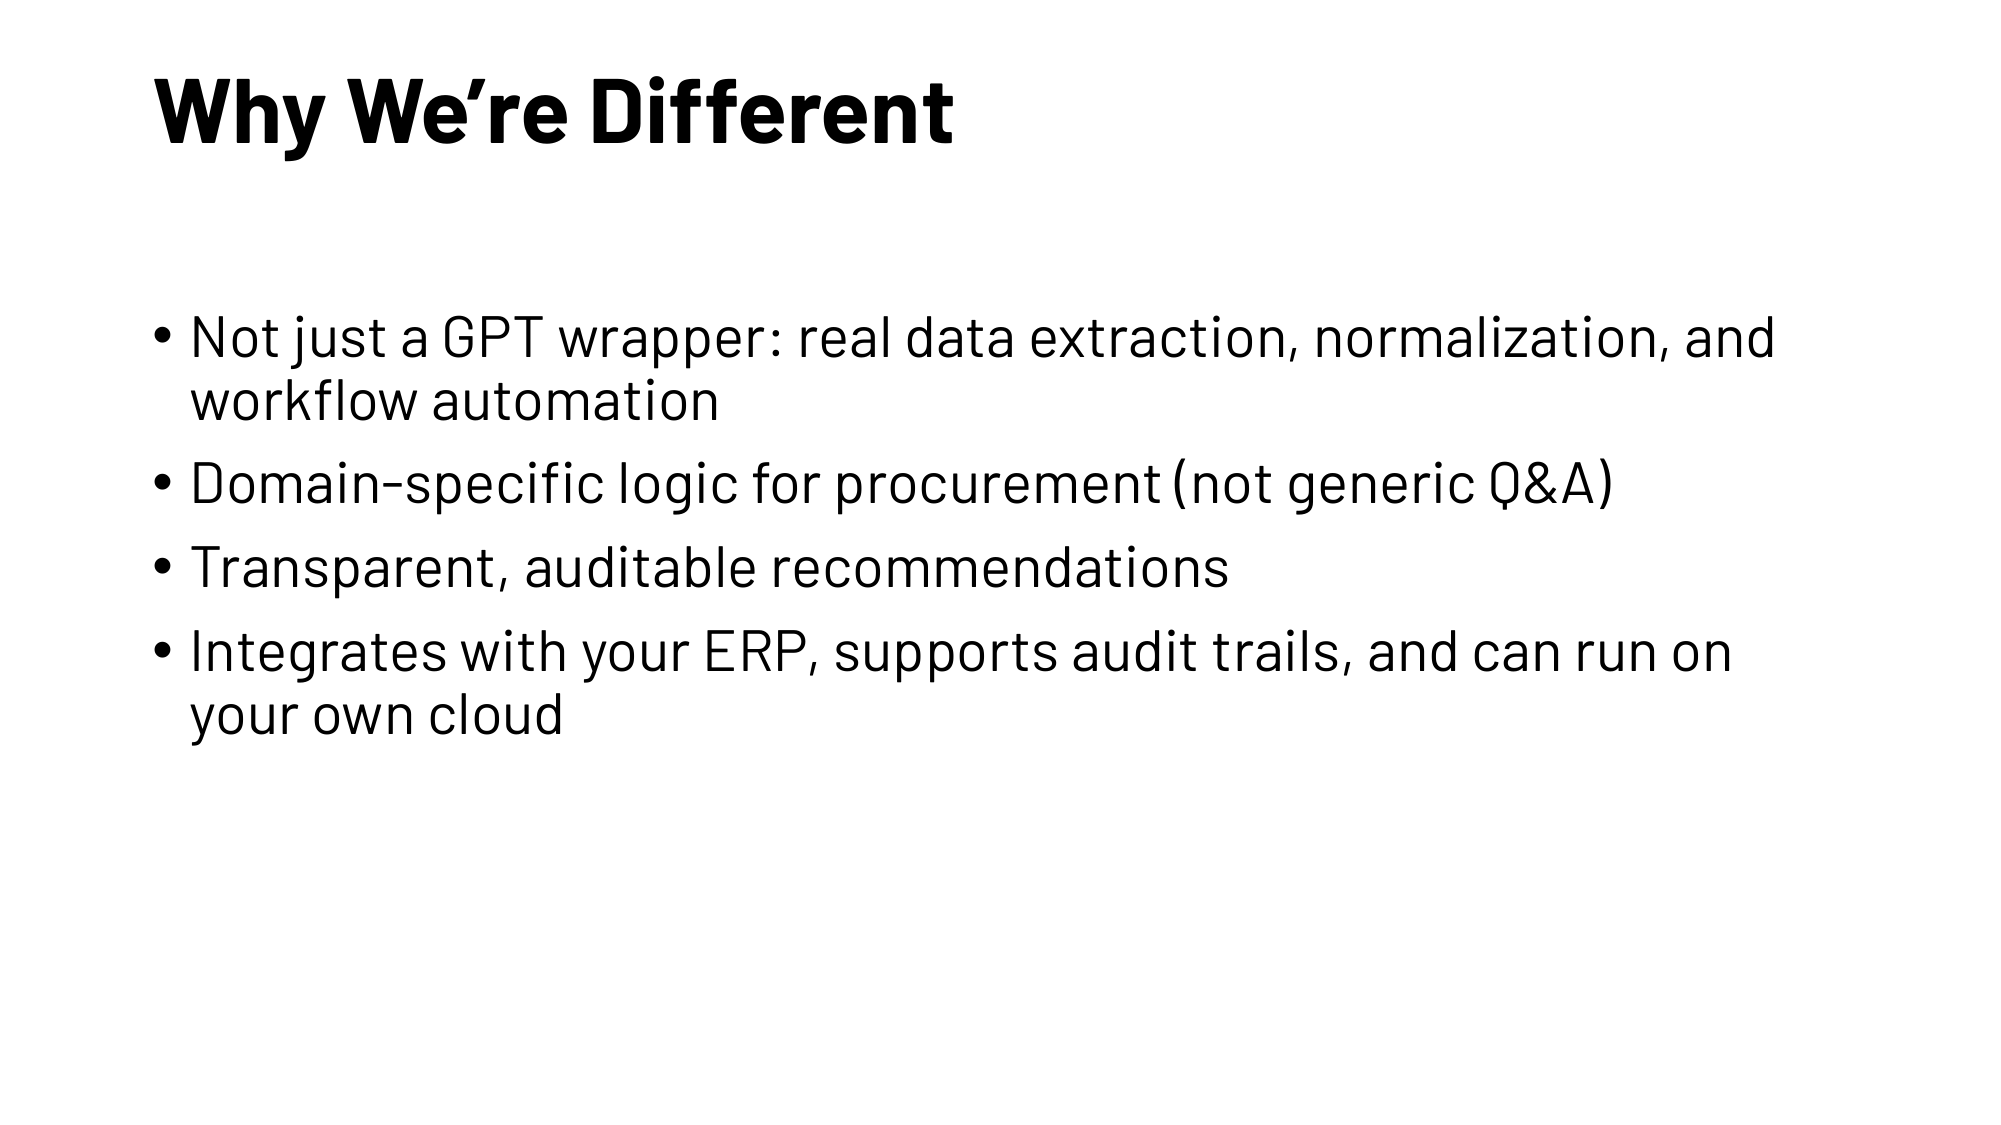

# Why We’re Different
Not just a GPT wrapper: real data extraction, normalization, and workflow automation
Domain-specific logic for procurement (not generic Q&A)
Transparent, auditable recommendations
Integrates with your ERP, supports audit trails, and can run on your own cloud